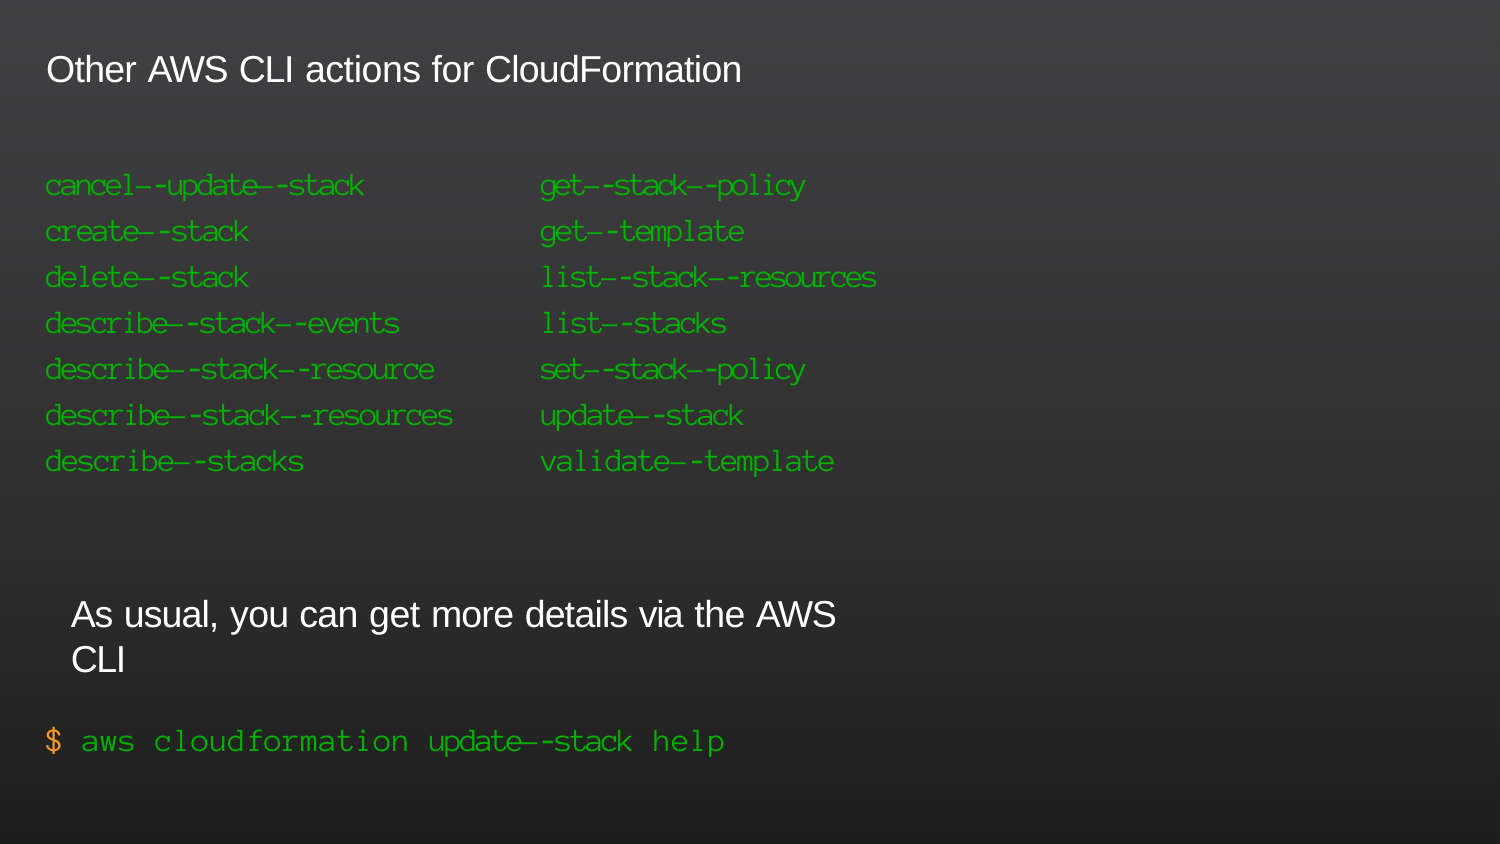

# Other AWS CLI actions for CloudFormation
cancel-­‐update-­‐stack  create-­‐stack  delete-­‐stack
describe-­‐stack-­‐events  describe-­‐stack-­‐resource  describe-­‐stack-­‐resources  describe-­‐stacks
get-­‐stack-­‐policy  get-­‐template
list-­‐stack-­‐resources  list-­‐stacks
set-­‐stack-­‐policy  update-­‐stack  validate-­‐template
As usual, you can get more details via the AWS CLI
$ aws cloudformation update-­‐stack help